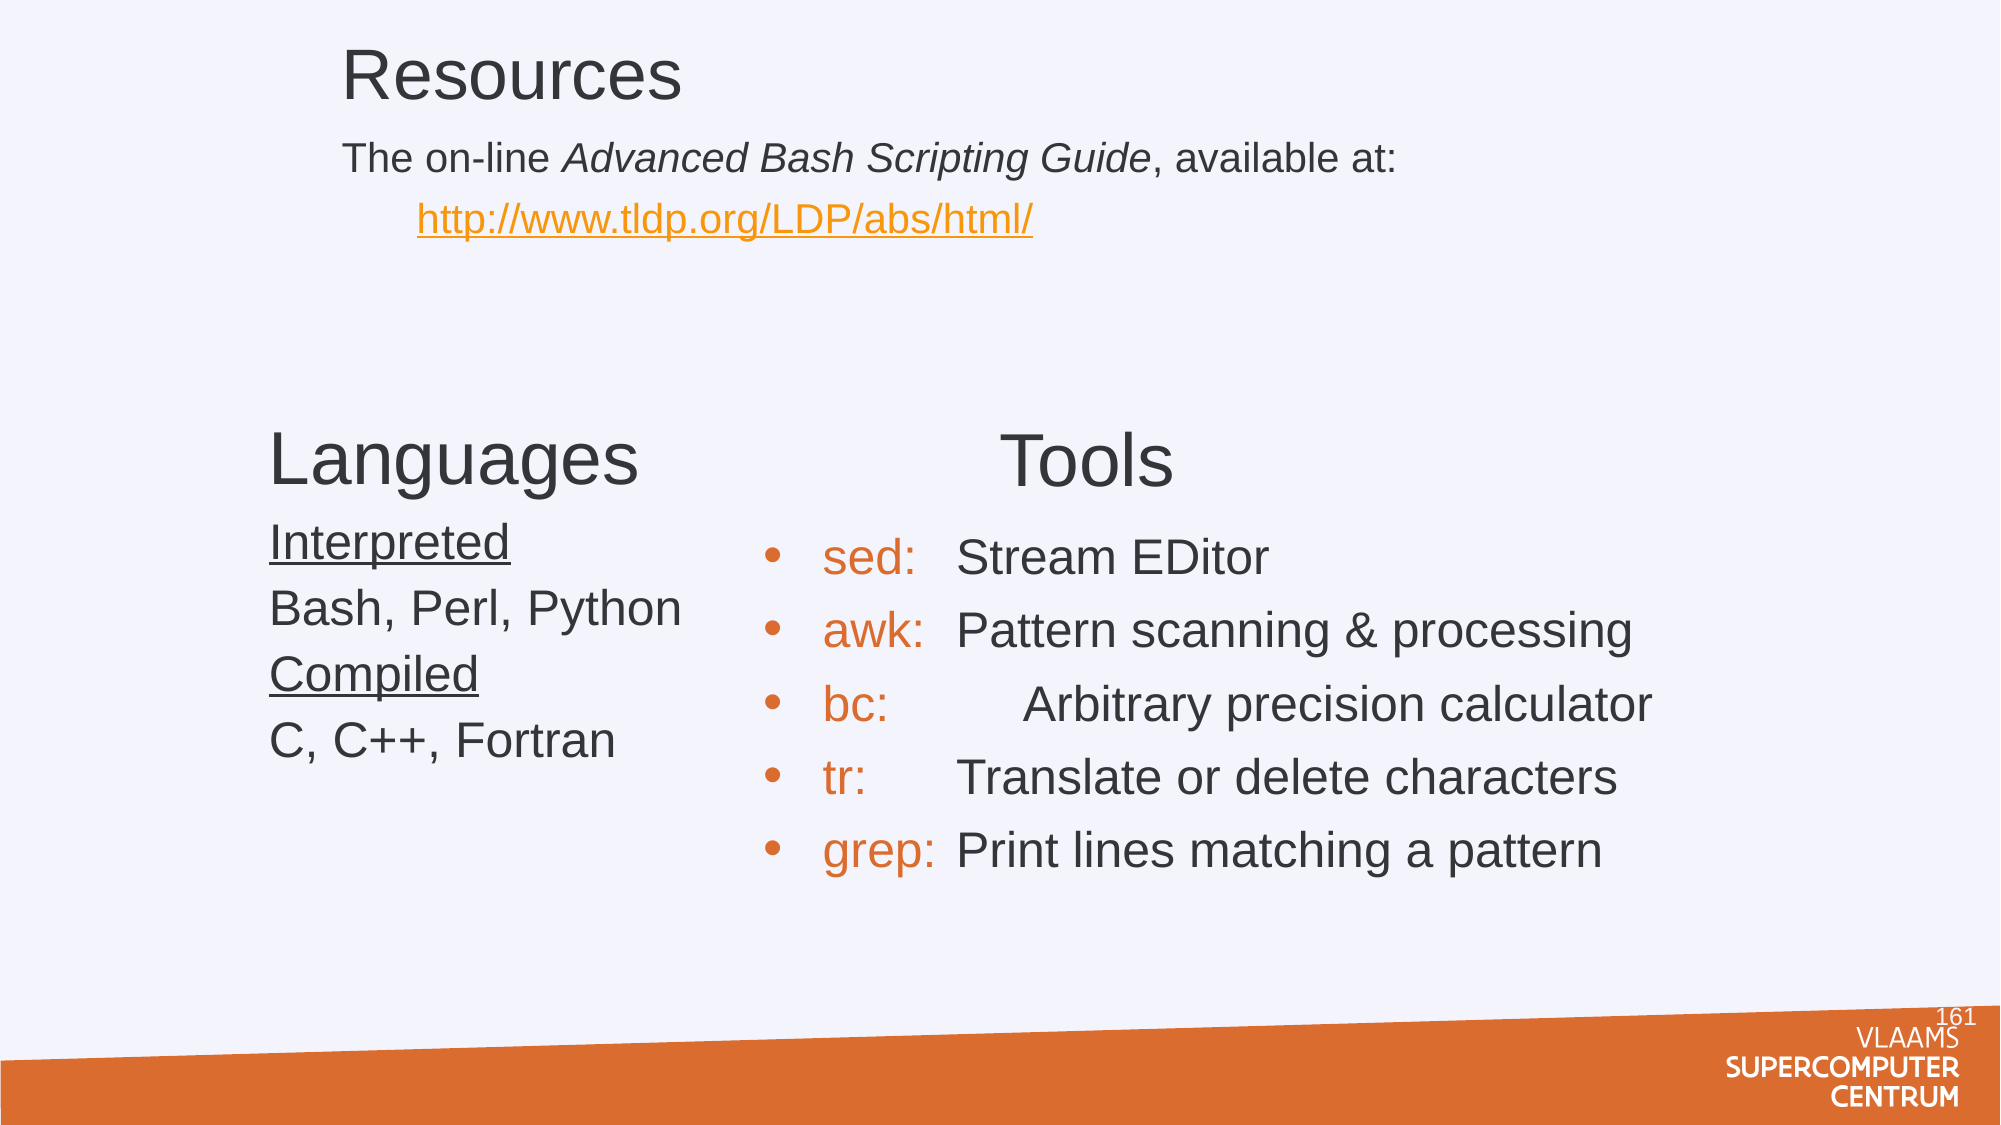

# Resources
The on-line Advanced Bash Scripting Guide, available at:
http://www.tldp.org/LDP/abs/html/
Tools
Languages
Interpreted
Bash, Perl, Python
Compiled
C, C++, Fortran

sed:	Stream EDitor
awk:	Pattern scanning & processing
bc:		Arbitrary precision calculator
tr:		Translate or delete characters
grep:	Print lines matching a pattern
161